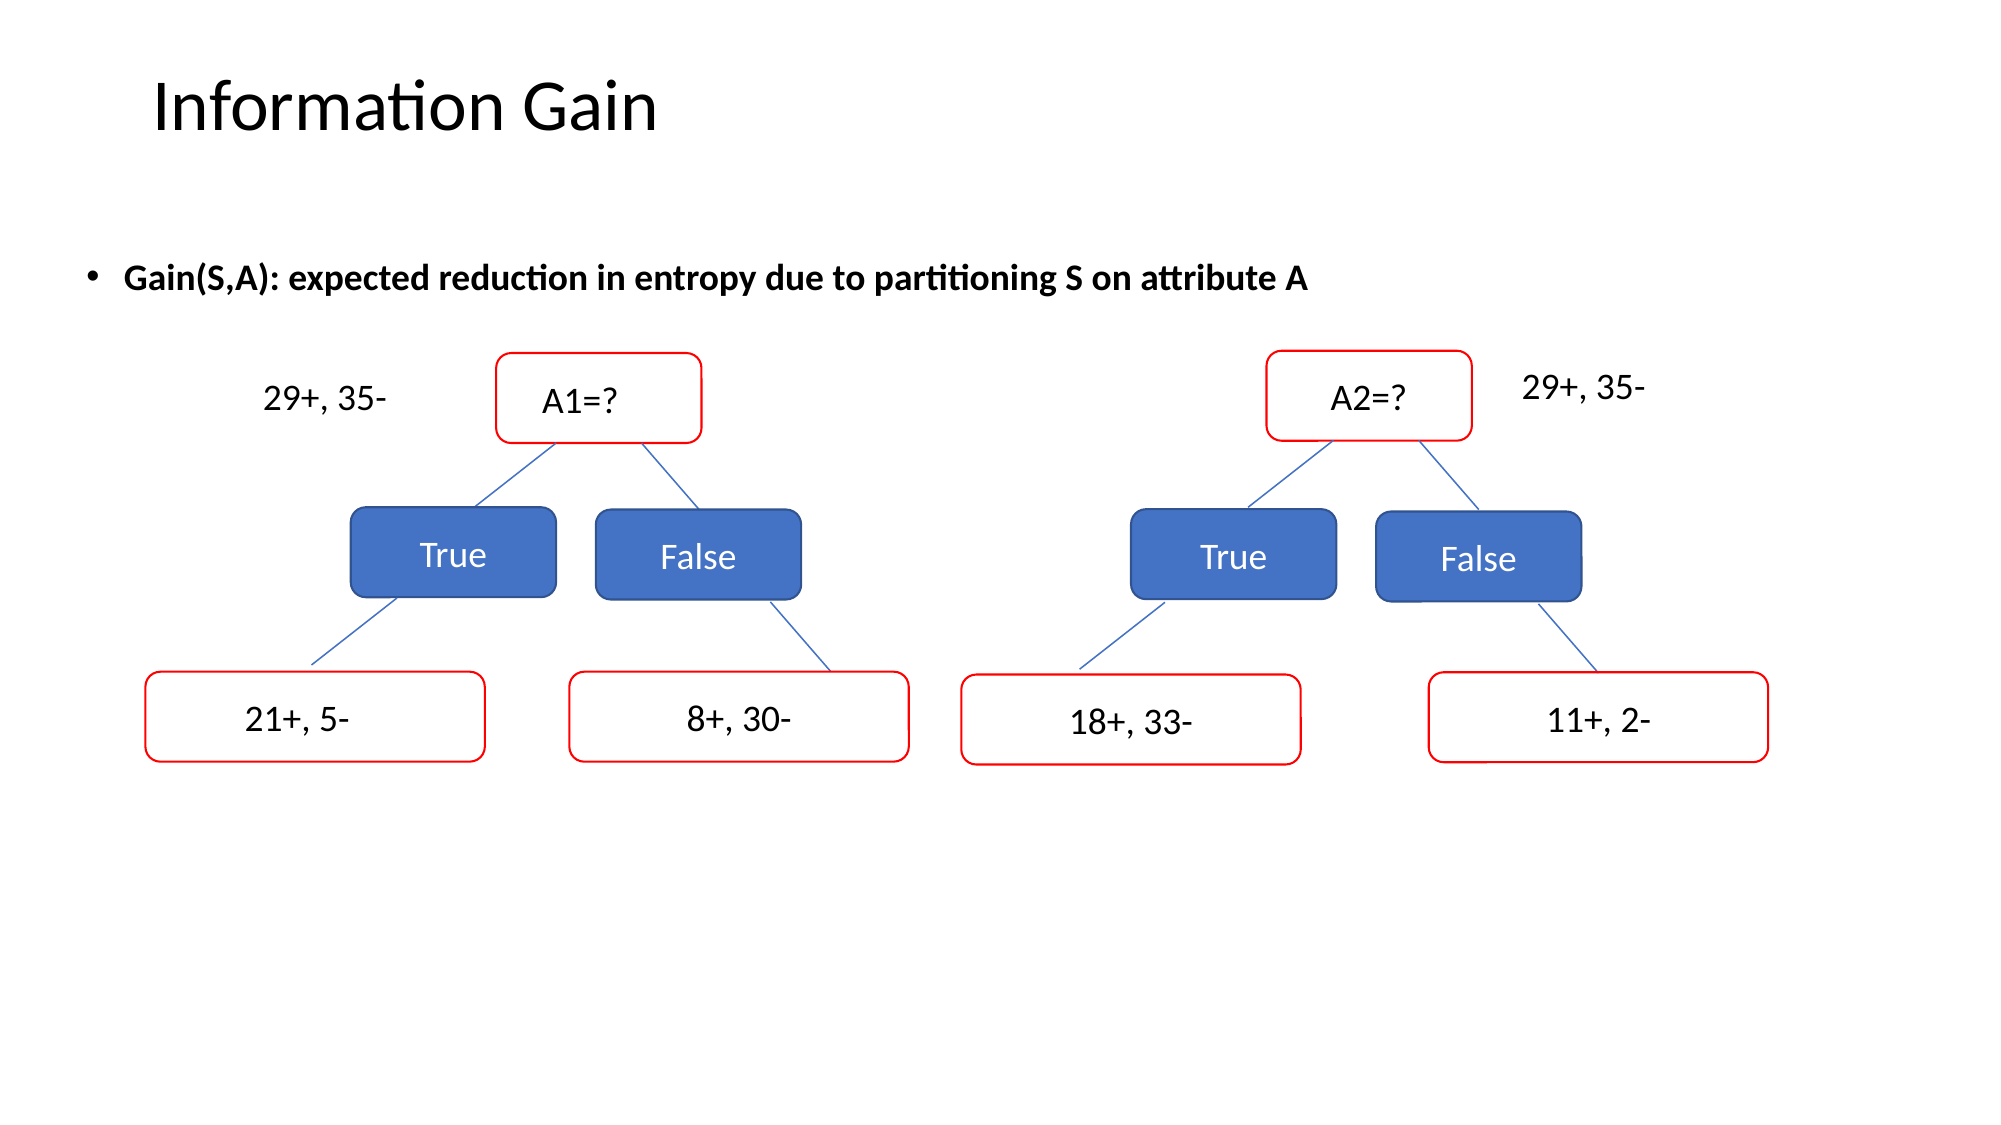

# Information Gain
Gain(S,A): expected reduction in entropy due to partitioning S on attribute A

A2=?
A1=?=?
29+, 35-
29+, 35-
True
True
False
False
21+, 5-=?
8+, 30-
11+, 2-
18+, 33-